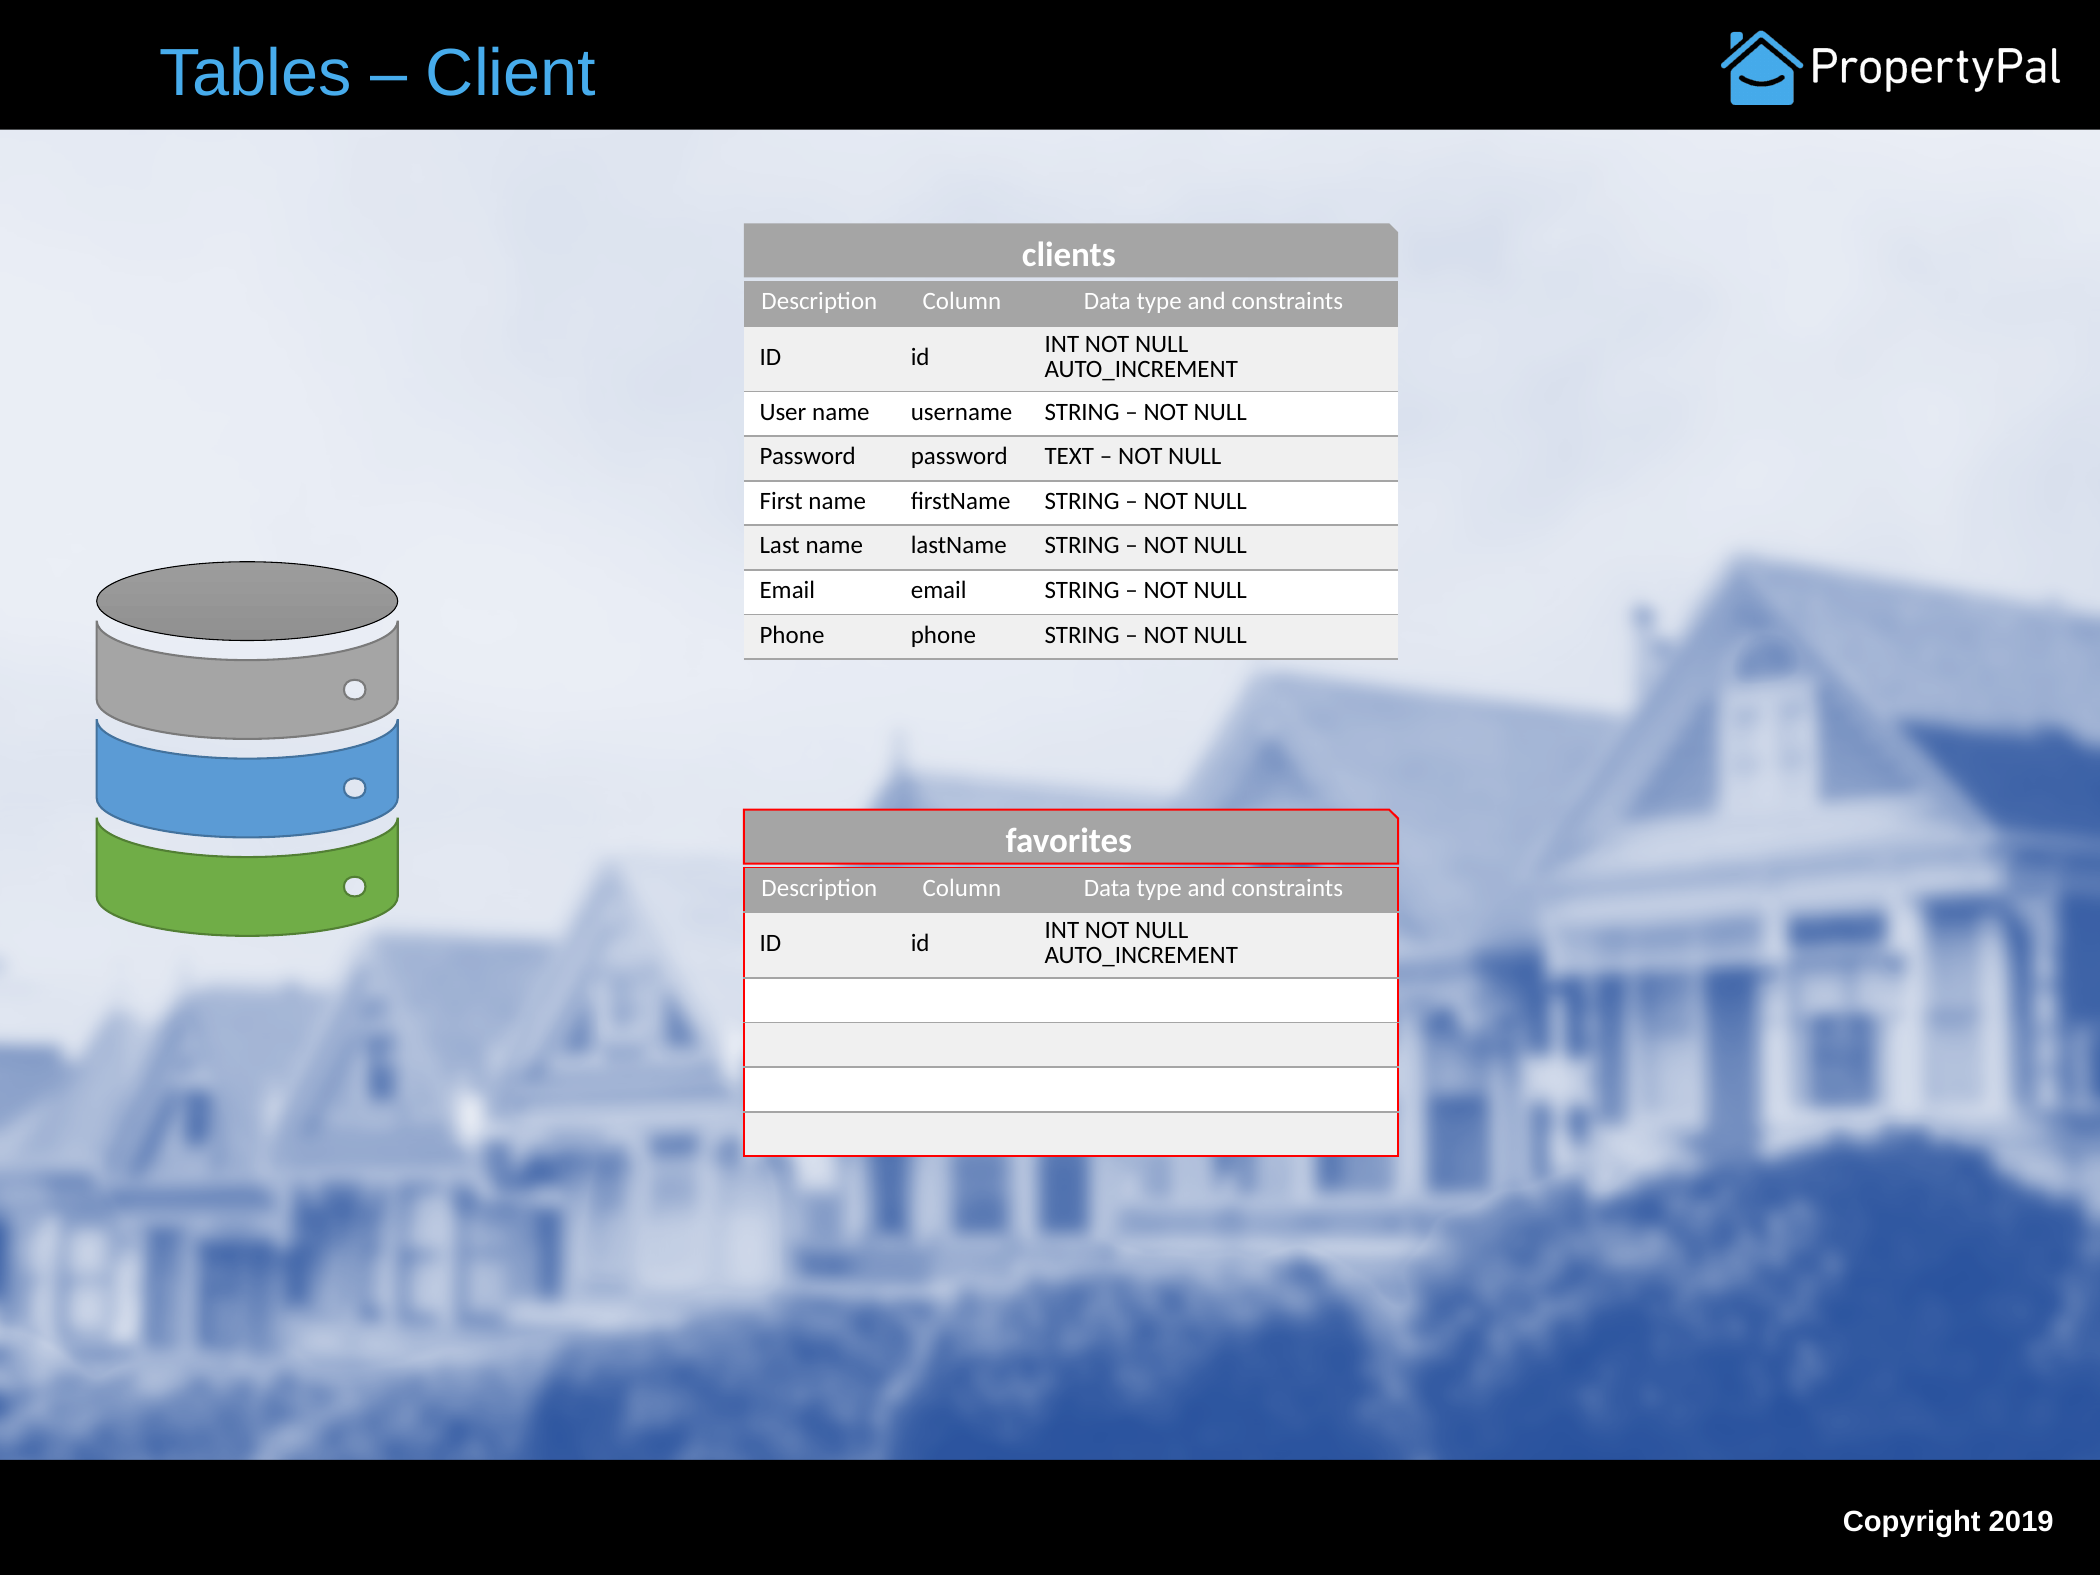

# Tables – Client
clients
| Description | Column | Data type and constraints |
| --- | --- | --- |
| ID | id | INT NOT NULL AUTO\_INCREMENT |
| User name | username | STRING – NOT NULL |
| Password | password | TEXT – NOT NULL |
| First name | firstName | STRING – NOT NULL |
| Last name | lastName | STRING – NOT NULL |
| Email | email | STRING – NOT NULL |
| Phone | phone | STRING – NOT NULL |

favorites
| Description | Column | Data type and constraints |
| --- | --- | --- |
| ID | id | INT NOT NULL AUTO\_INCREMENT |
|  |  |  |
|  |  |  |
|  |  |  |
|  |  |  |